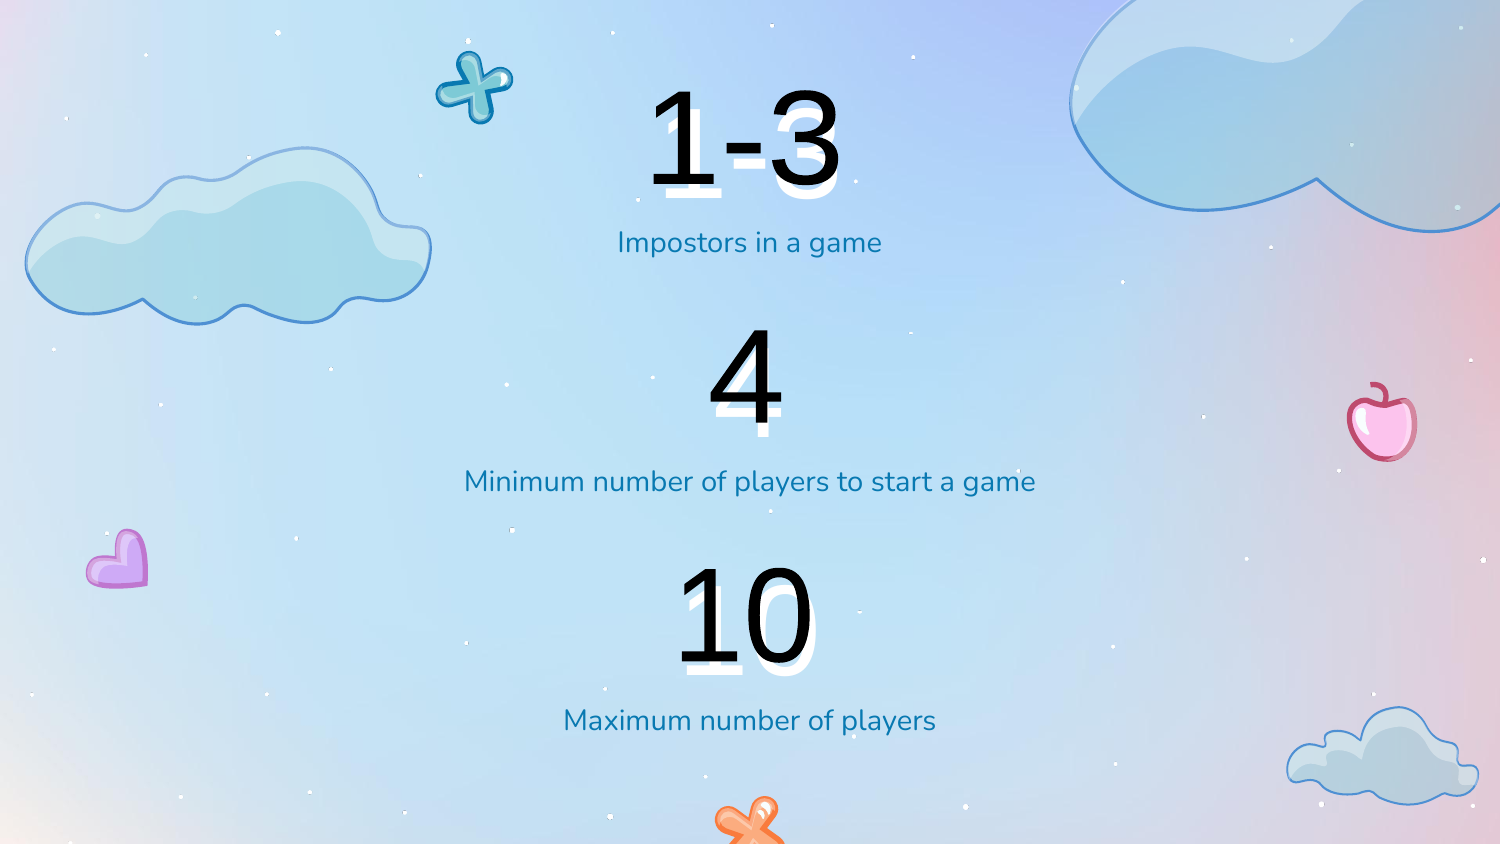

# 1-3
1-3
Impostors in a game
4
4

Minimum number of players to start a game

10
10
Maximum number of players